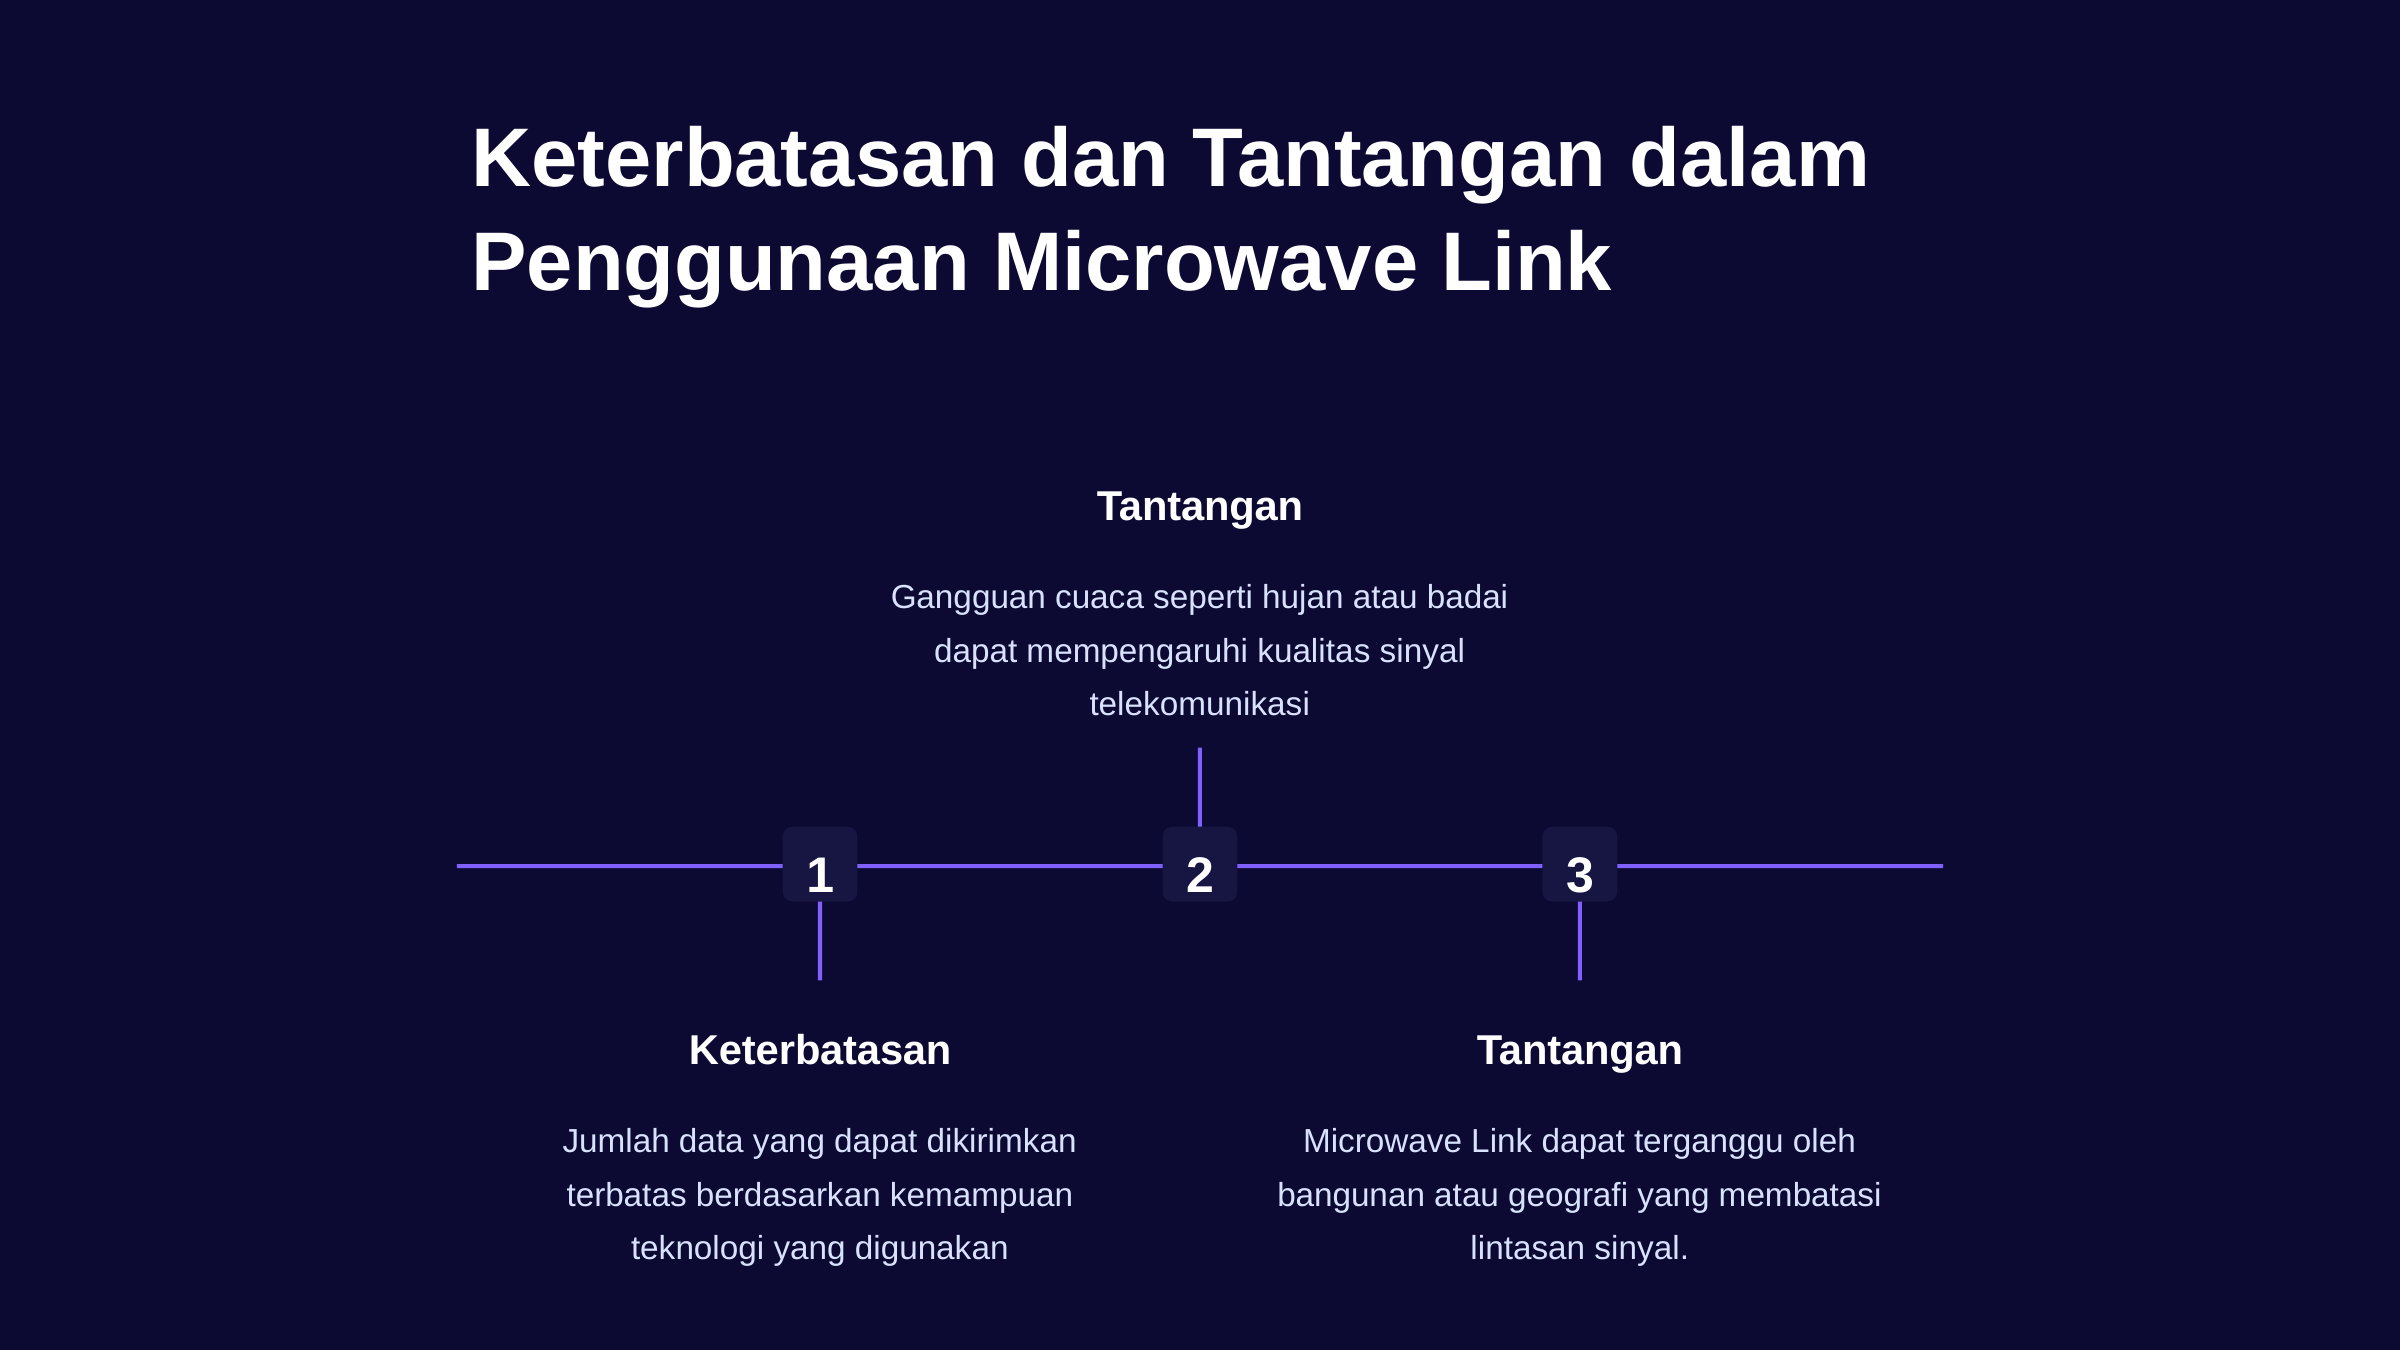

Keterbatasan dan Tantangan dalam Penggunaan Microwave Link
Tantangan
Gangguan cuaca seperti hujan atau badai dapat mempengaruhi kualitas sinyal telekomunikasi

1
2
3

Keterbatasan
Tantangan
Jumlah data yang dapat dikirimkan terbatas berdasarkan kemampuan teknologi yang digunakan
Microwave Link dapat terganggu oleh bangunan atau geografi yang membatasi lintasan sinyal.